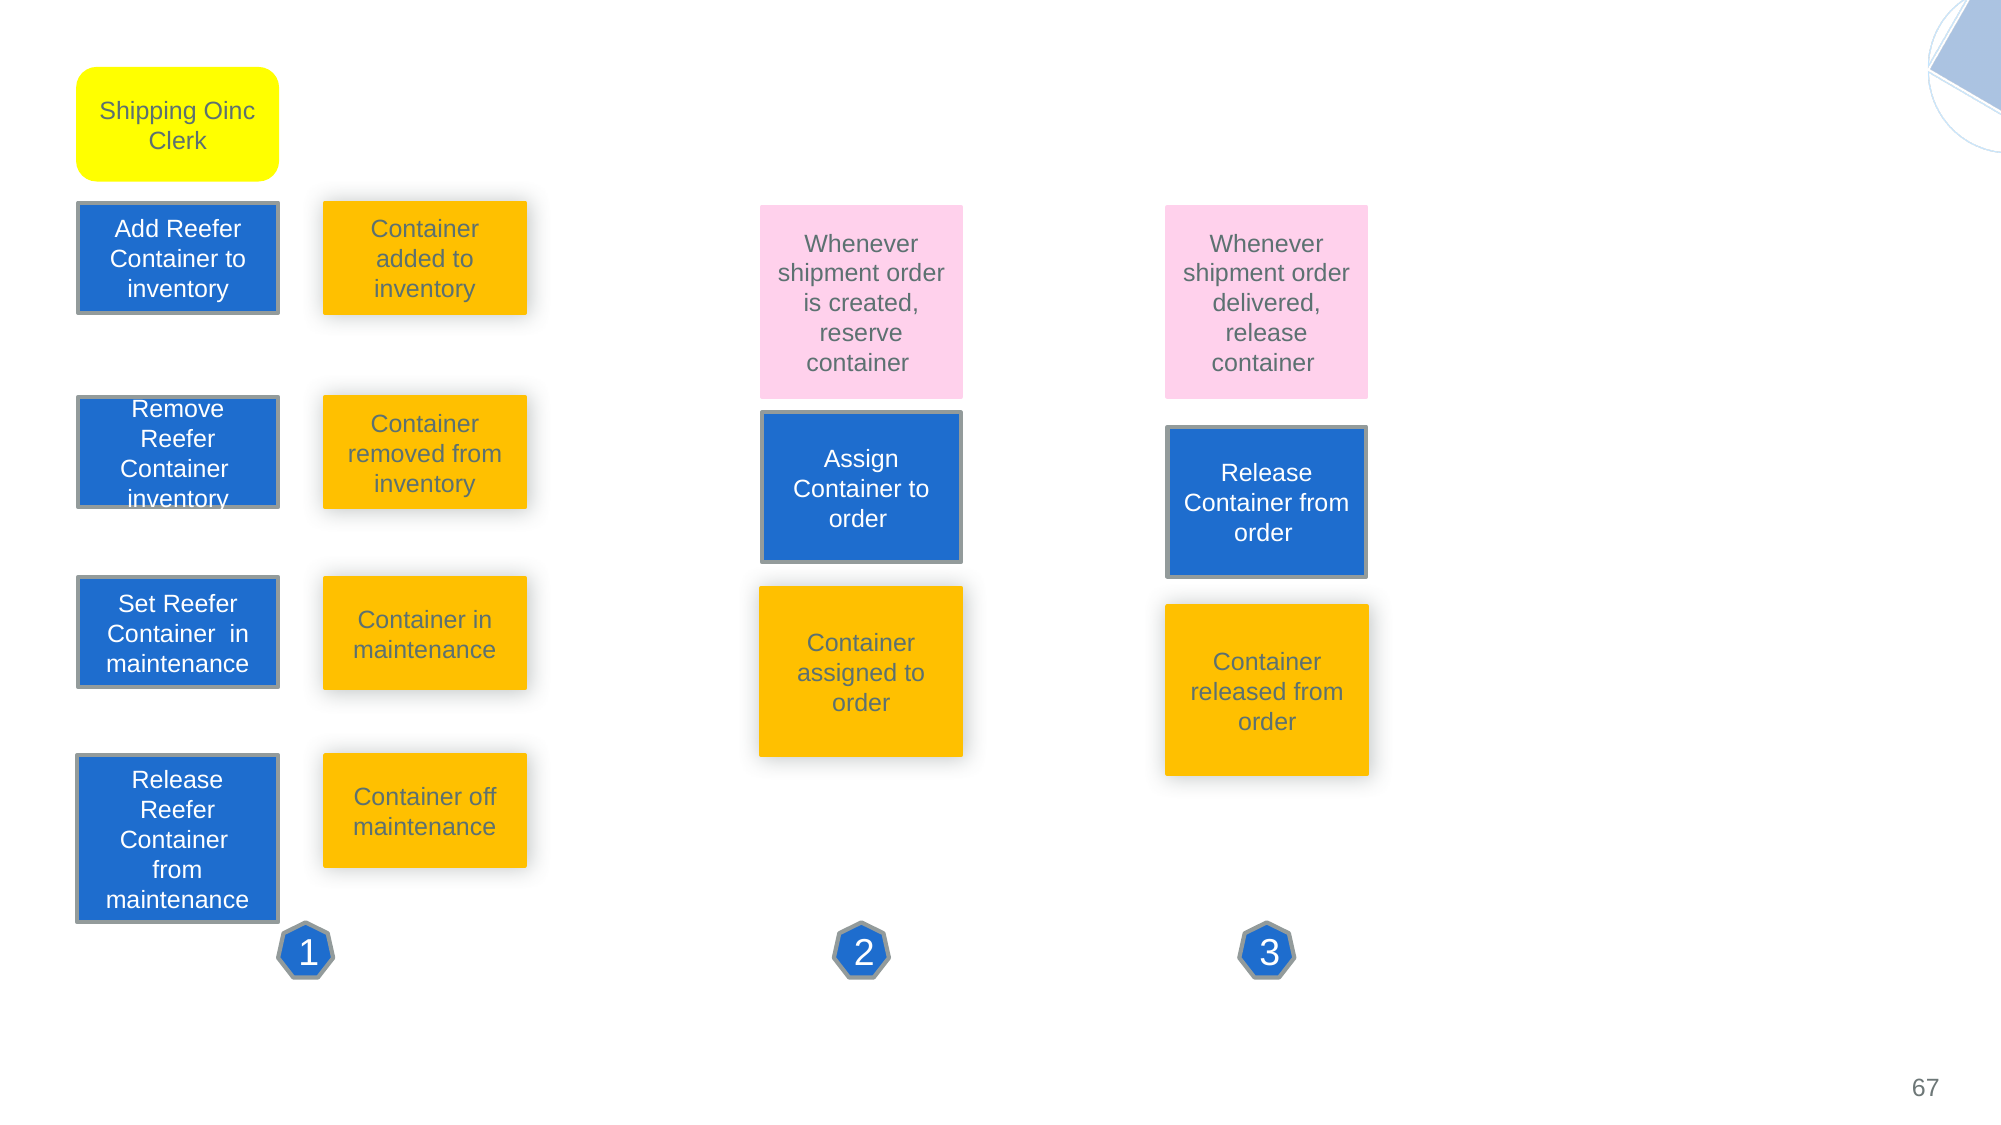

Shipping Oinc Clerk
Add Reefer Container to inventory
Container added to inventory
Whenever shipment order is created, reserve container
Whenever shipment order delivered, release container
Remove Reefer Container  inventory
Container removed from inventory
Assign Container to order
Release Container from order
Set Reefer Container  in maintenance
Container in maintenance
Container assigned to order
Container released from order
Release Reefer Container  from maintenance
Container off maintenance
3
1
2
67